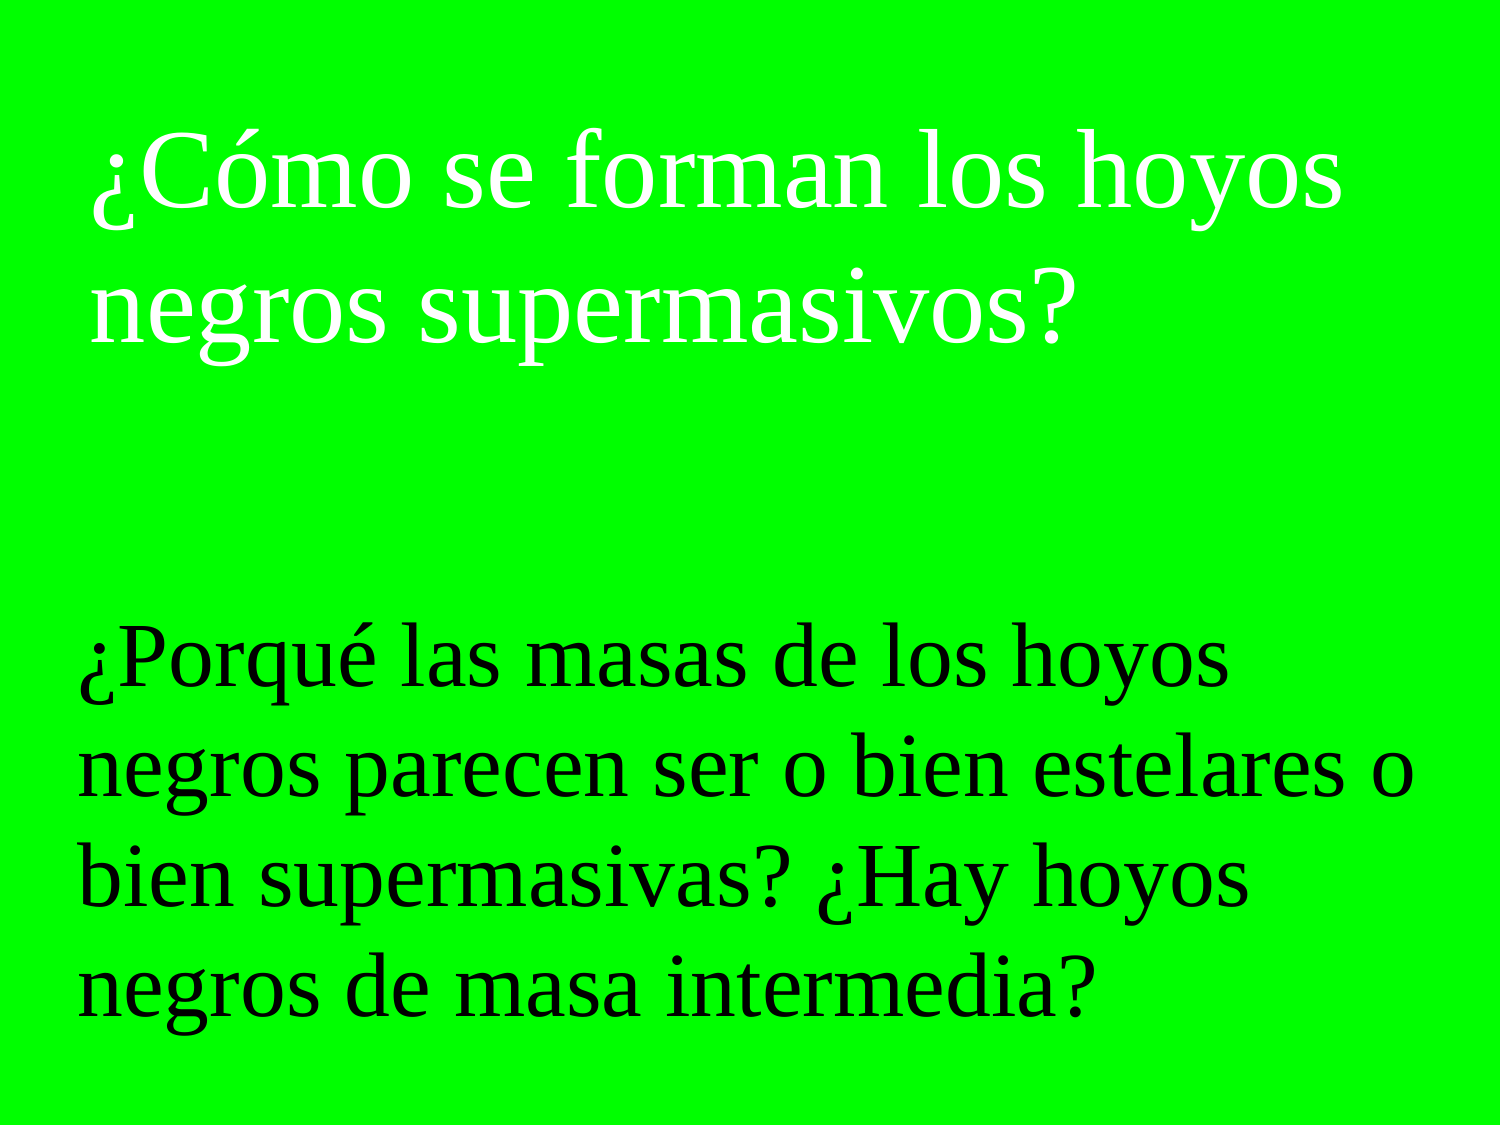

¿Cómo se forman los hoyos  negros supermasivos?
#

¿Porqué las masas de los hoyos negros parecen ser o bien estelares o bien supermasivas? ¿Hay hoyos negros de masa intermedia?